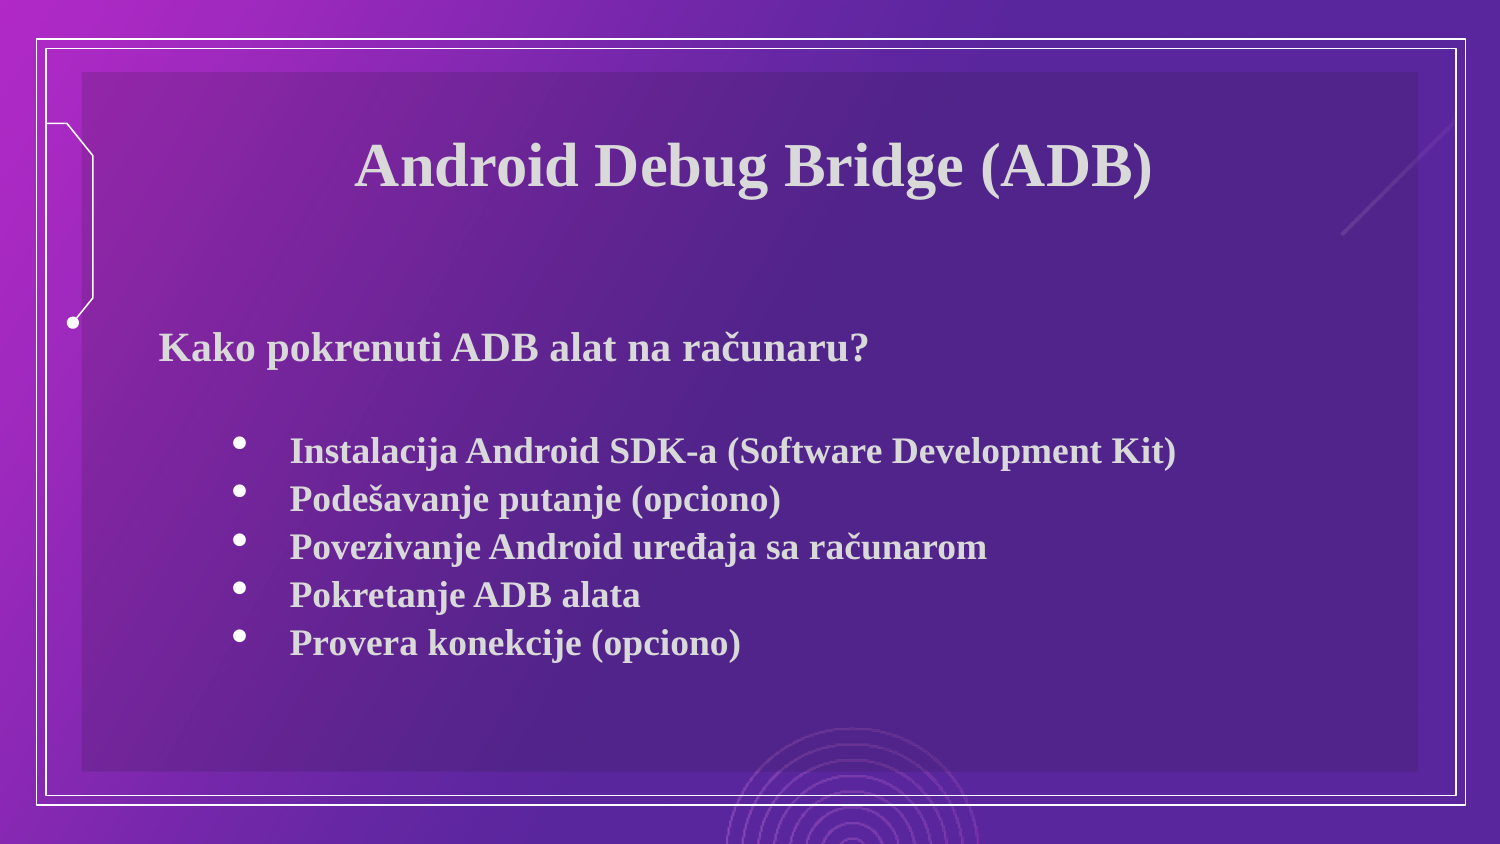

# Android Debug Bridge (ADB)
Kako pokrenuti ADB alat na računaru?
Instalacija Android SDK-a (Software Development Kit)
Podešavanje putanje (opciono)
Povezivanje Android uređaja sa računarom
Pokretanje ADB alata
Provera konekcije (opciono)